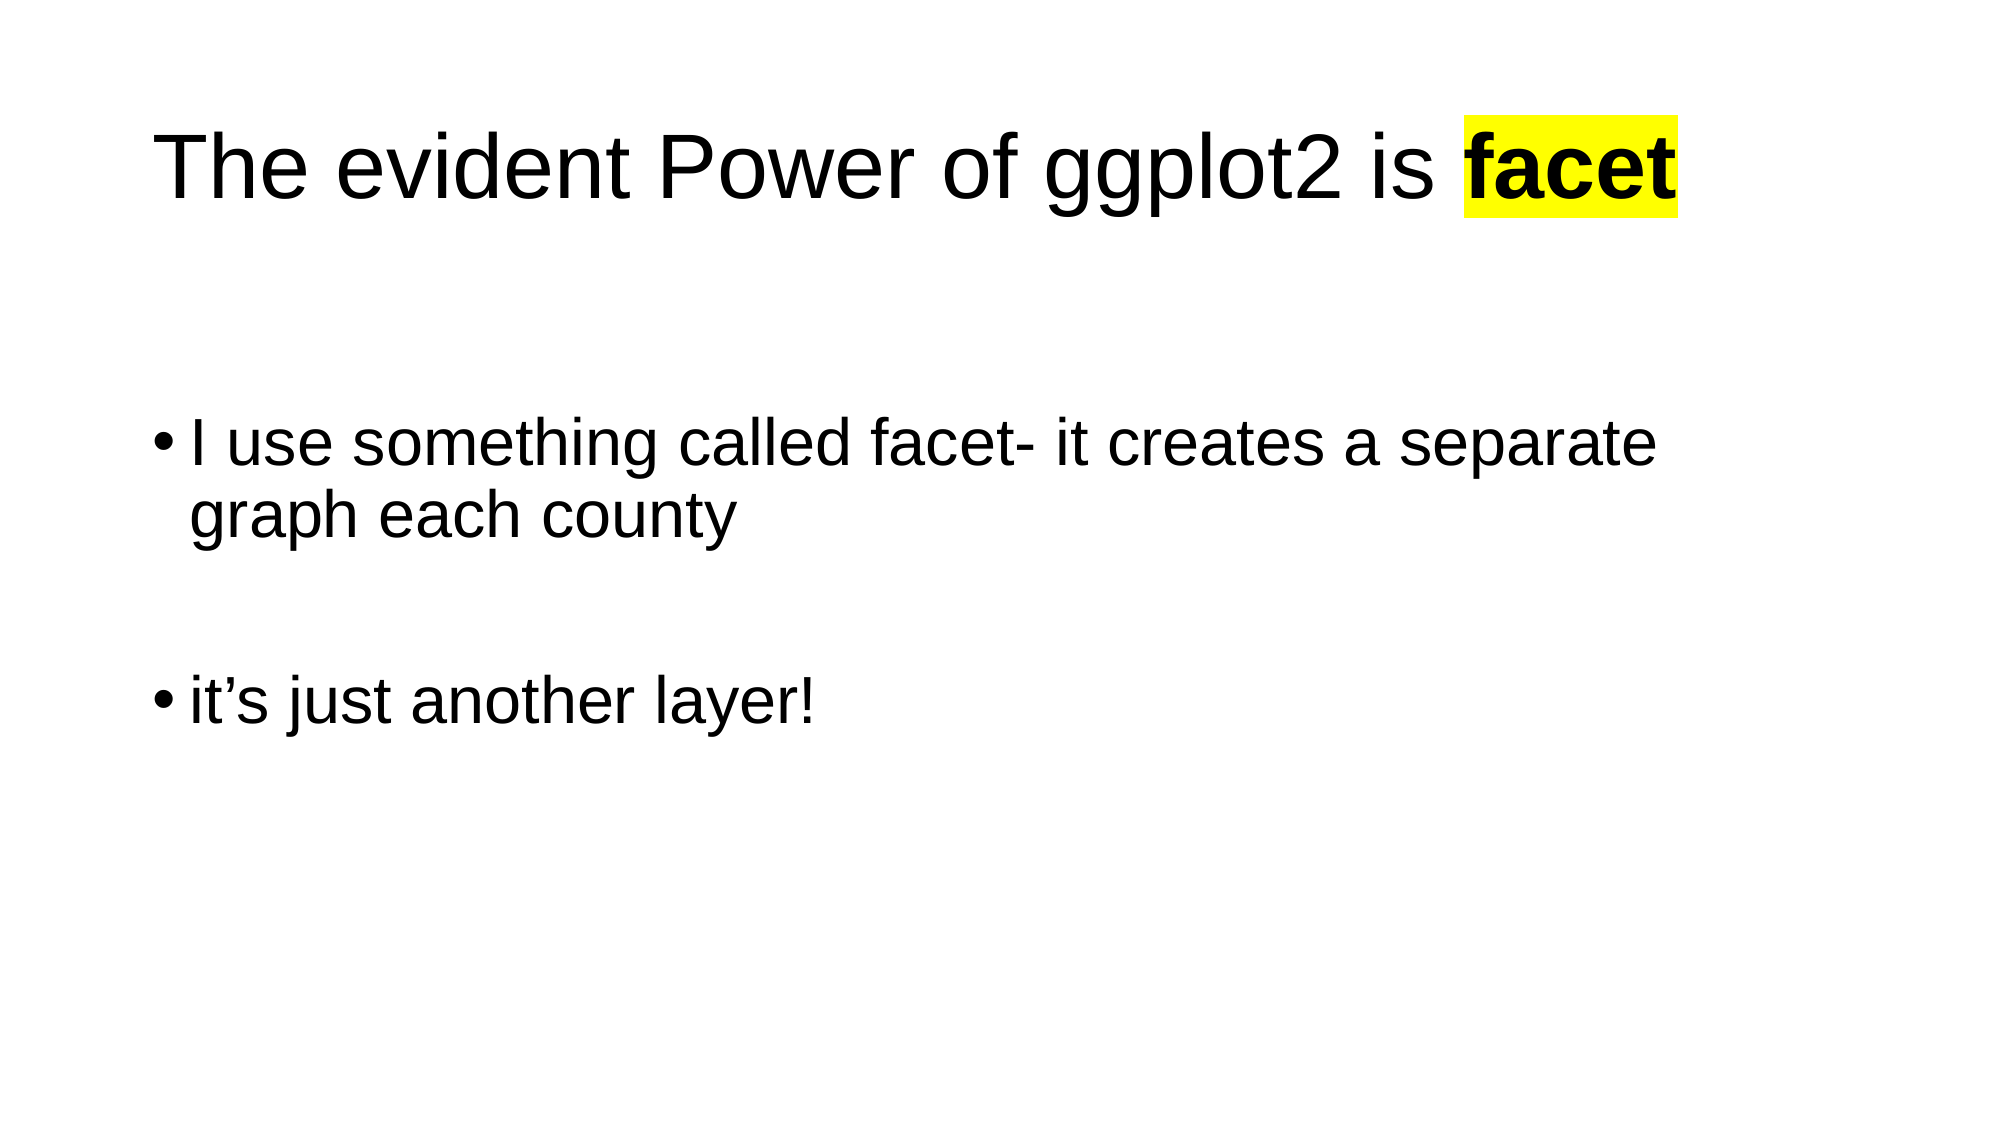

# The evident Power of ggplot2 is facet

I use something called facet- it creates a separate graph each county

it’s just another layer!